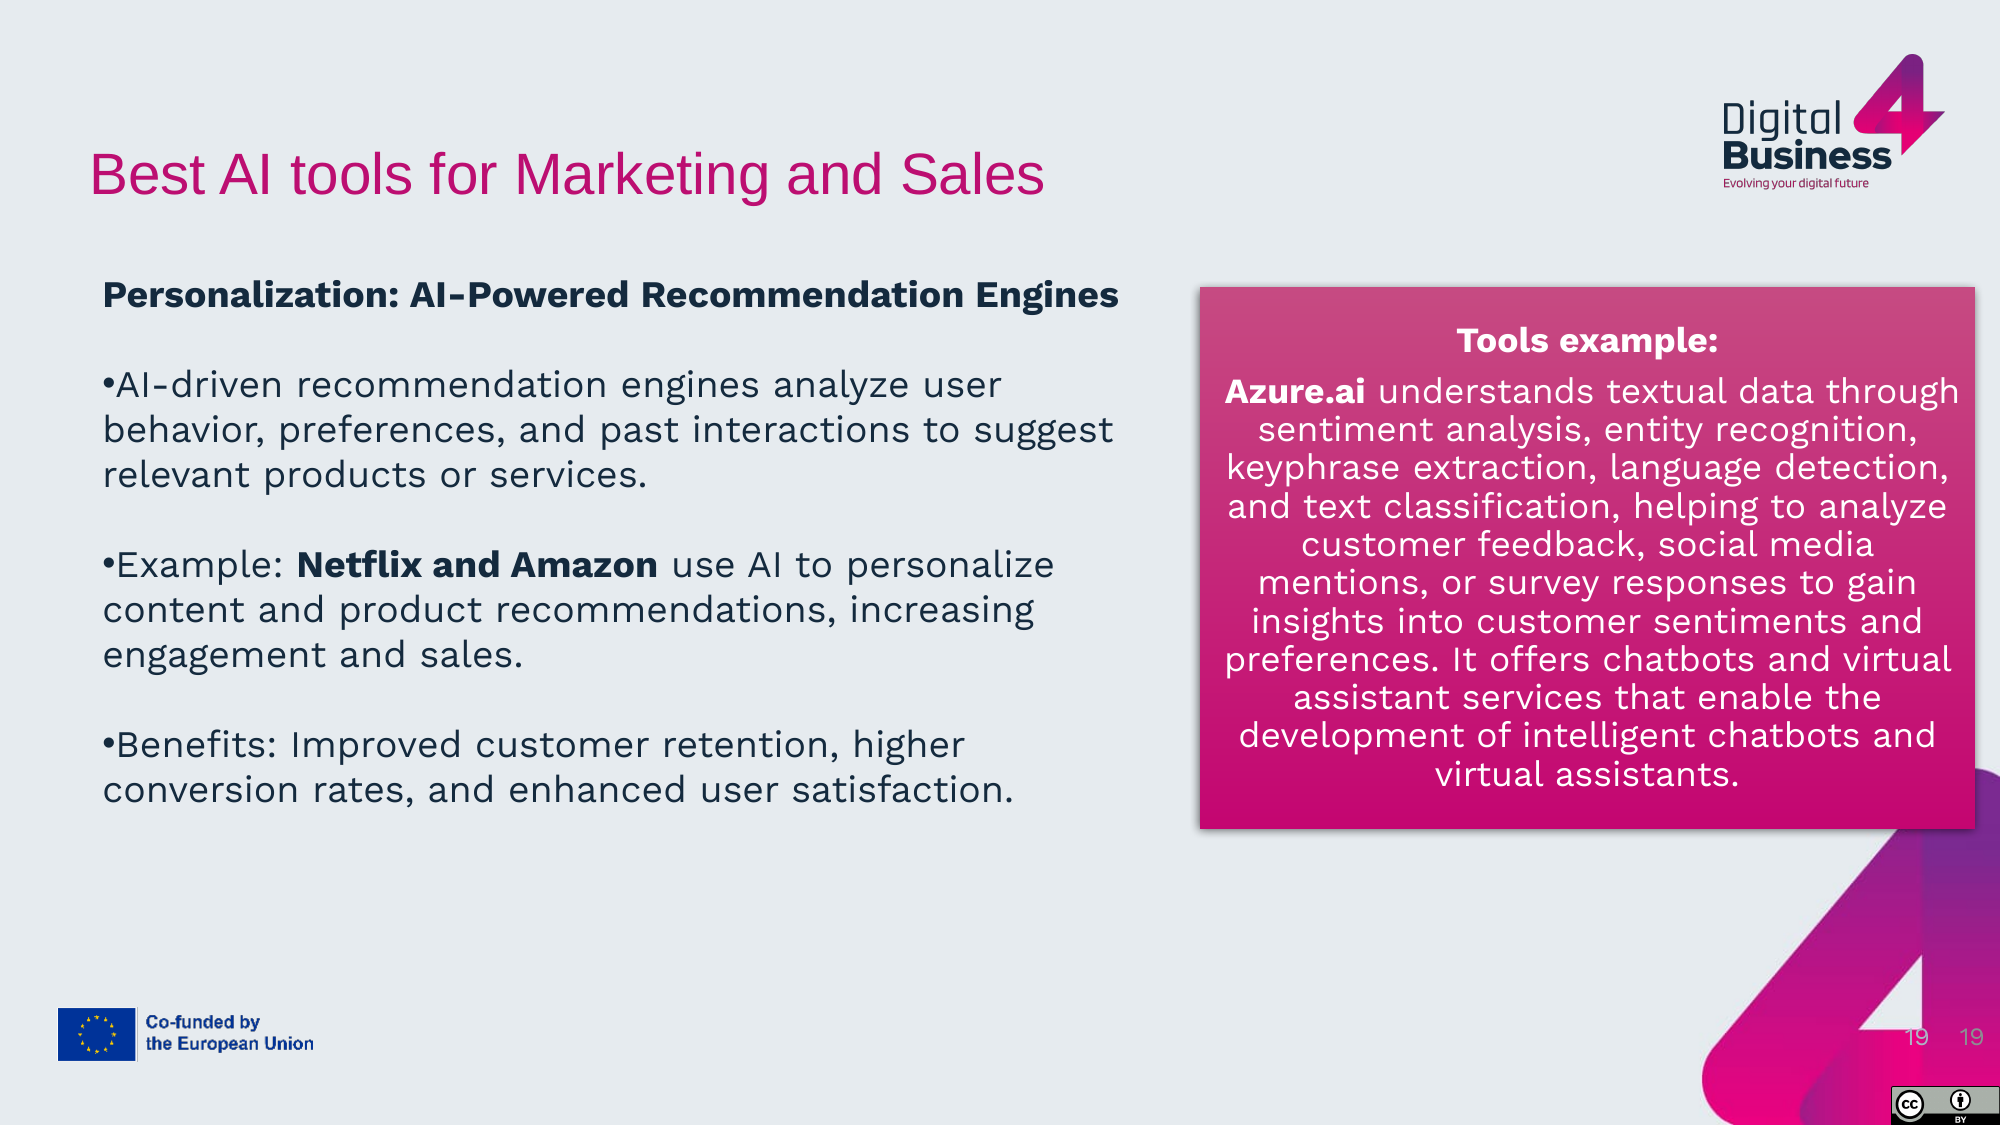

# Best AI tools for Marketing and Sales
Personalization: AI-Powered Recommendation Engines
AI-driven recommendation engines analyze user behavior, preferences, and past interactions to suggest relevant products or services.

Example: Netflix and Amazon use AI to personalize content and product recommendations, increasing engagement and sales.

Benefits: Improved customer retention, higher conversion rates, and enhanced user satisfaction.
Tools example:
 Azure.ai understands textual data through sentiment analysis, entity recognition, keyphrase extraction, language detection, and text classification, helping to analyze customer feedback, social media mentions, or survey responses to gain insights into customer sentiments and preferences. It offers chatbots and virtual assistant services that enable the development of intelligent chatbots and virtual assistants.
19